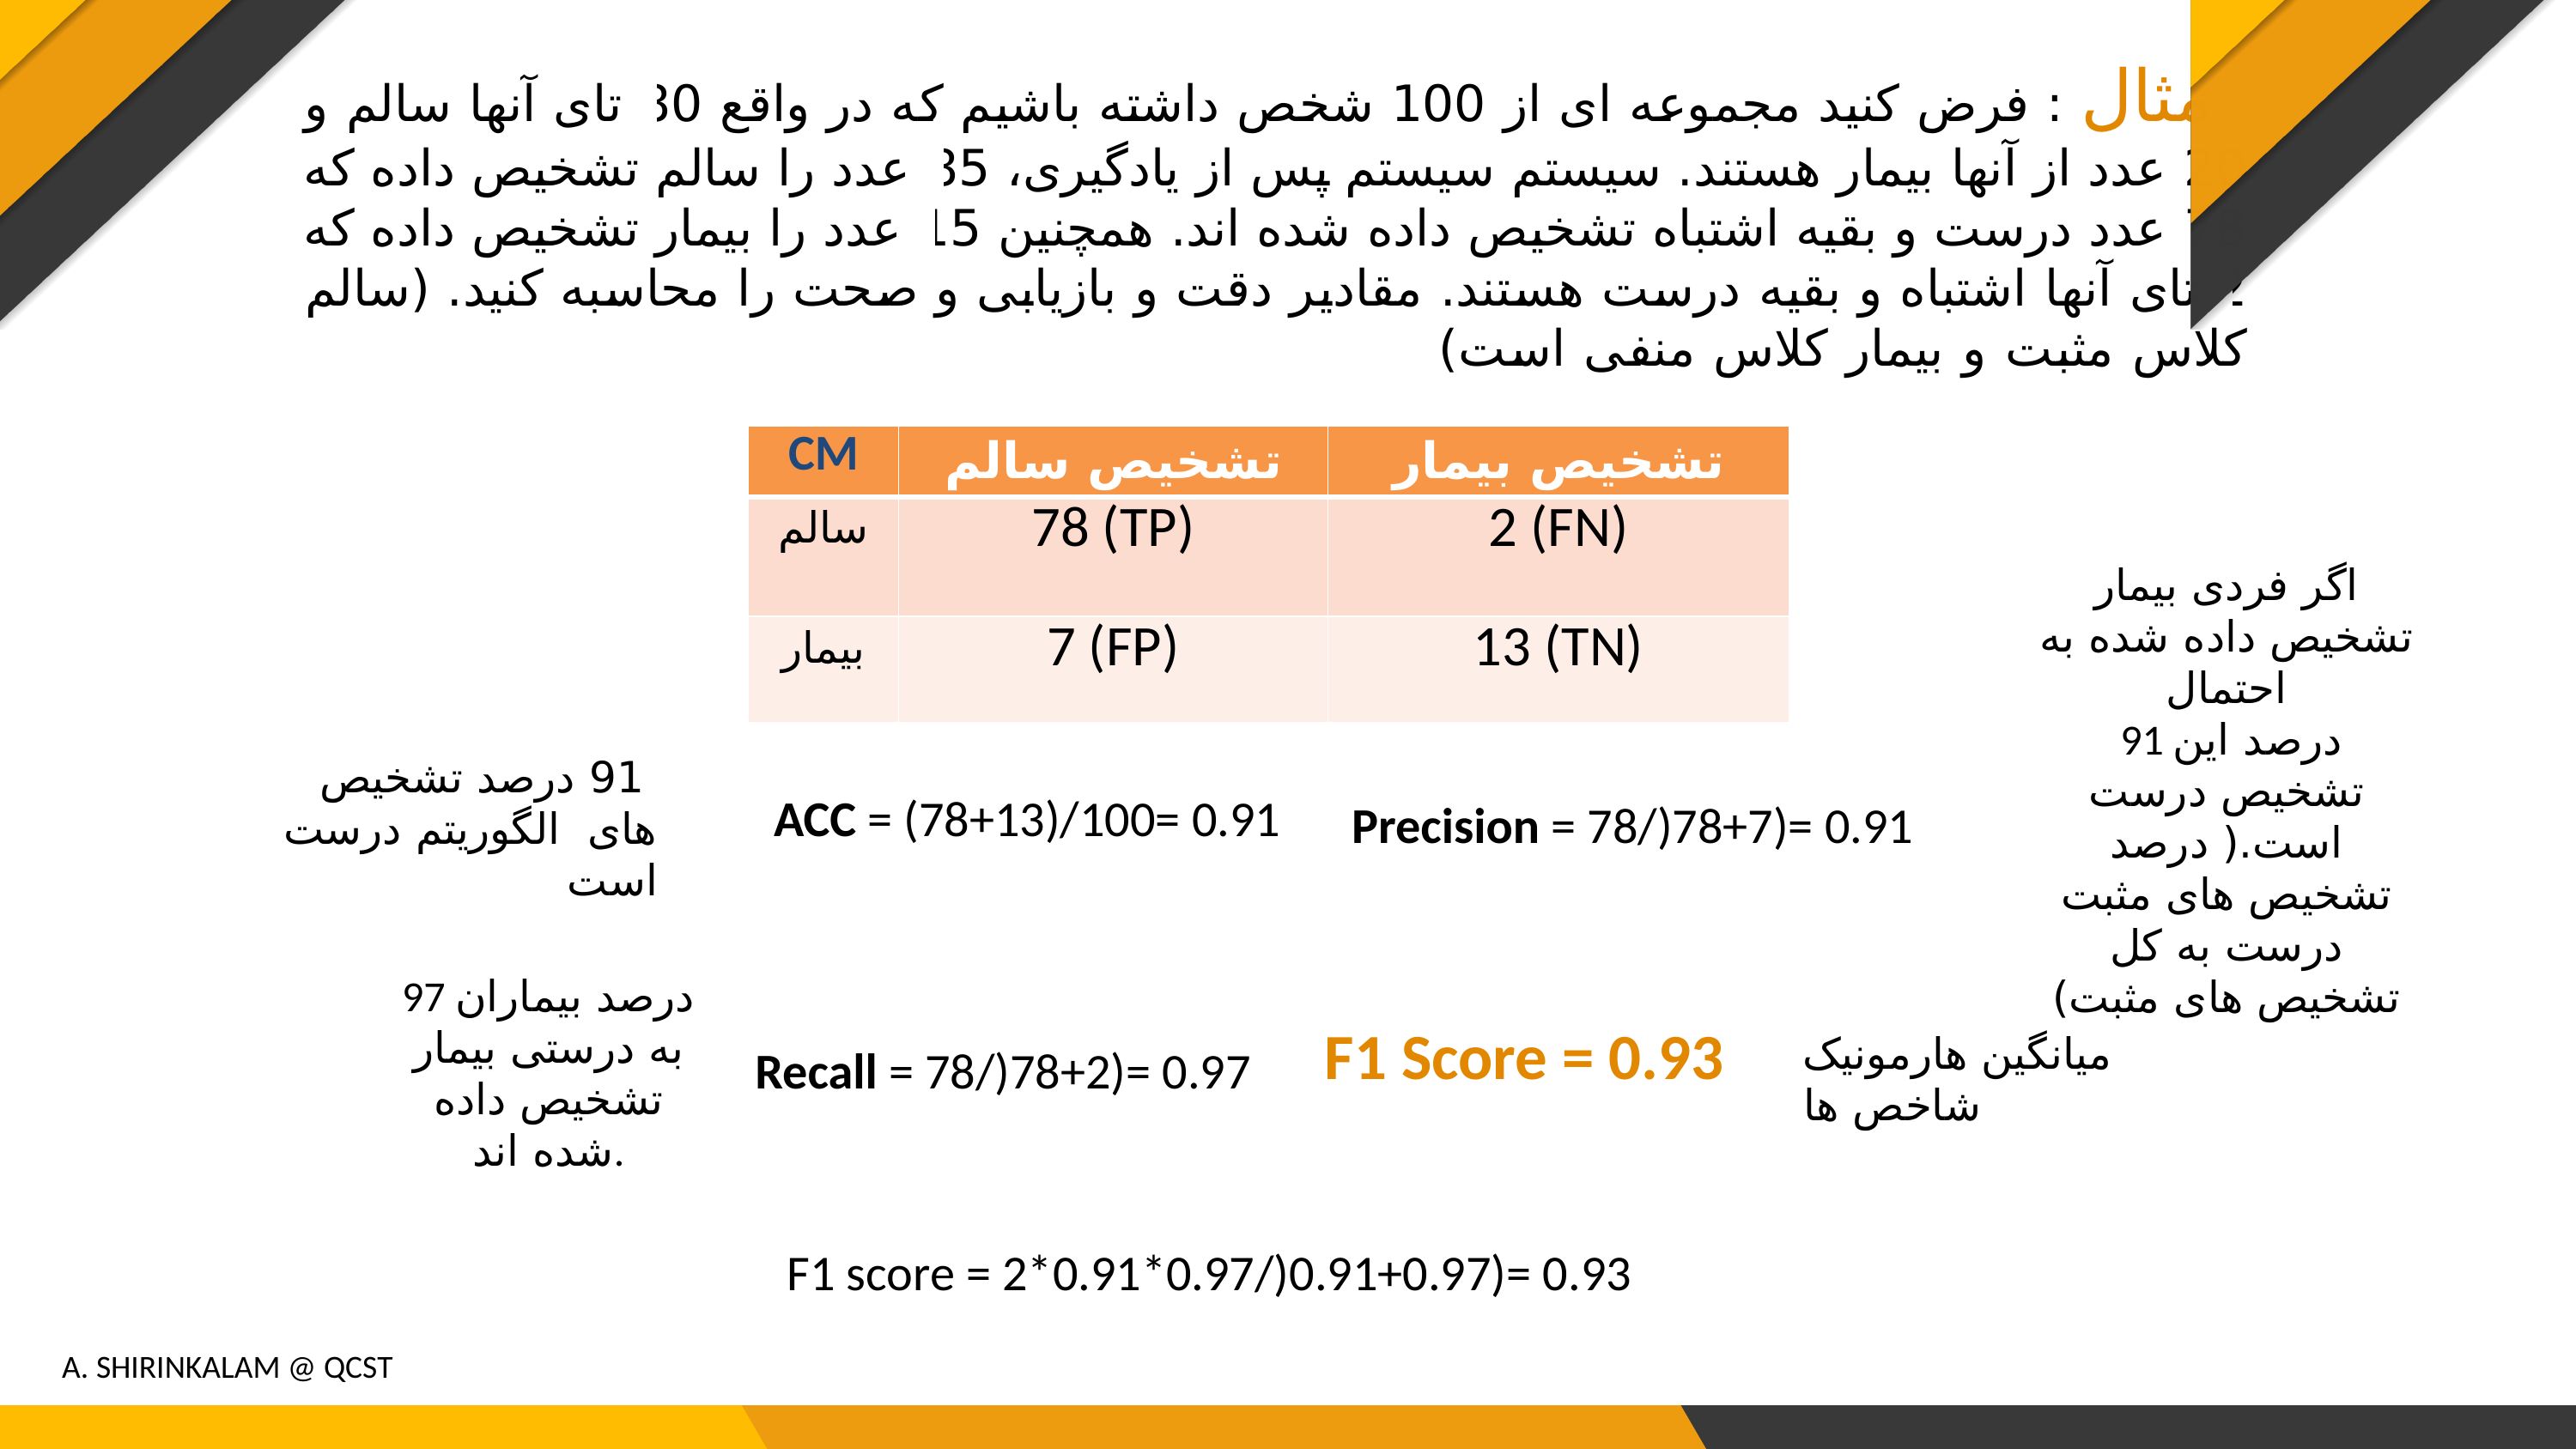

. مثال : فرض کنید مجموعه ای از 100 شخص داشته باشیم که در واقع 80 تای آن­ها سالم و 20 عدد از آنها بیمار هستند. سیستم سیستم پس از یادگیری، 85 عدد را سالم تشخیص داده که 78 عدد درست و بقیه اشتباه تشخیص داده شده اند. همچنین 15 عدد را بیمار تشخیص داده که 2 تای آن­ها اشتباه و بقیه درست هستند. مقادیر دقت و بازیابی و صحت را محاسبه کنید. (سالم کلاس مثبت و بیمار کلاس منفی است) 15 عدد را اسپم تشخیص داده که 2 تای آن­ها اشتباه و بقیه درست هستند. مقادیر دقت و کارایی و صحت را محاسبه کنید. (اسپم کلاس مثبت و غیر اسپم کلاس منفی است)
| CM | تشخیص سالم | تشخیص بیمار |
| --- | --- | --- |
| سالم | 78 (TP) | 2 (FN) |
| بیمار | 7 (FP) | 13 (TN) |
اگر فردی بیمار تشخیص داده شده به احتمال
 91 درصد این تشخیص درست است.( درصد تشخیص های مثبت درست به کل تشخیص های مثبت)
 91 درصد تشخیص  های  الگوریتم درست است
ACC = (78+13)/100= 0.91
  Precision = 78/)78+7)= 0.91
97 درصد بیماران به درستی بیمار تشخیص داده شده اند.
F1 Score = 0.93
میانگین هارمونیک شاخص ها
  Recall = 78/)78+2)= 0.97
  F1 score = 2*0.91*0.97/)0.91+0.97)= 0.93
A. SHIRINKALAM @ QCST